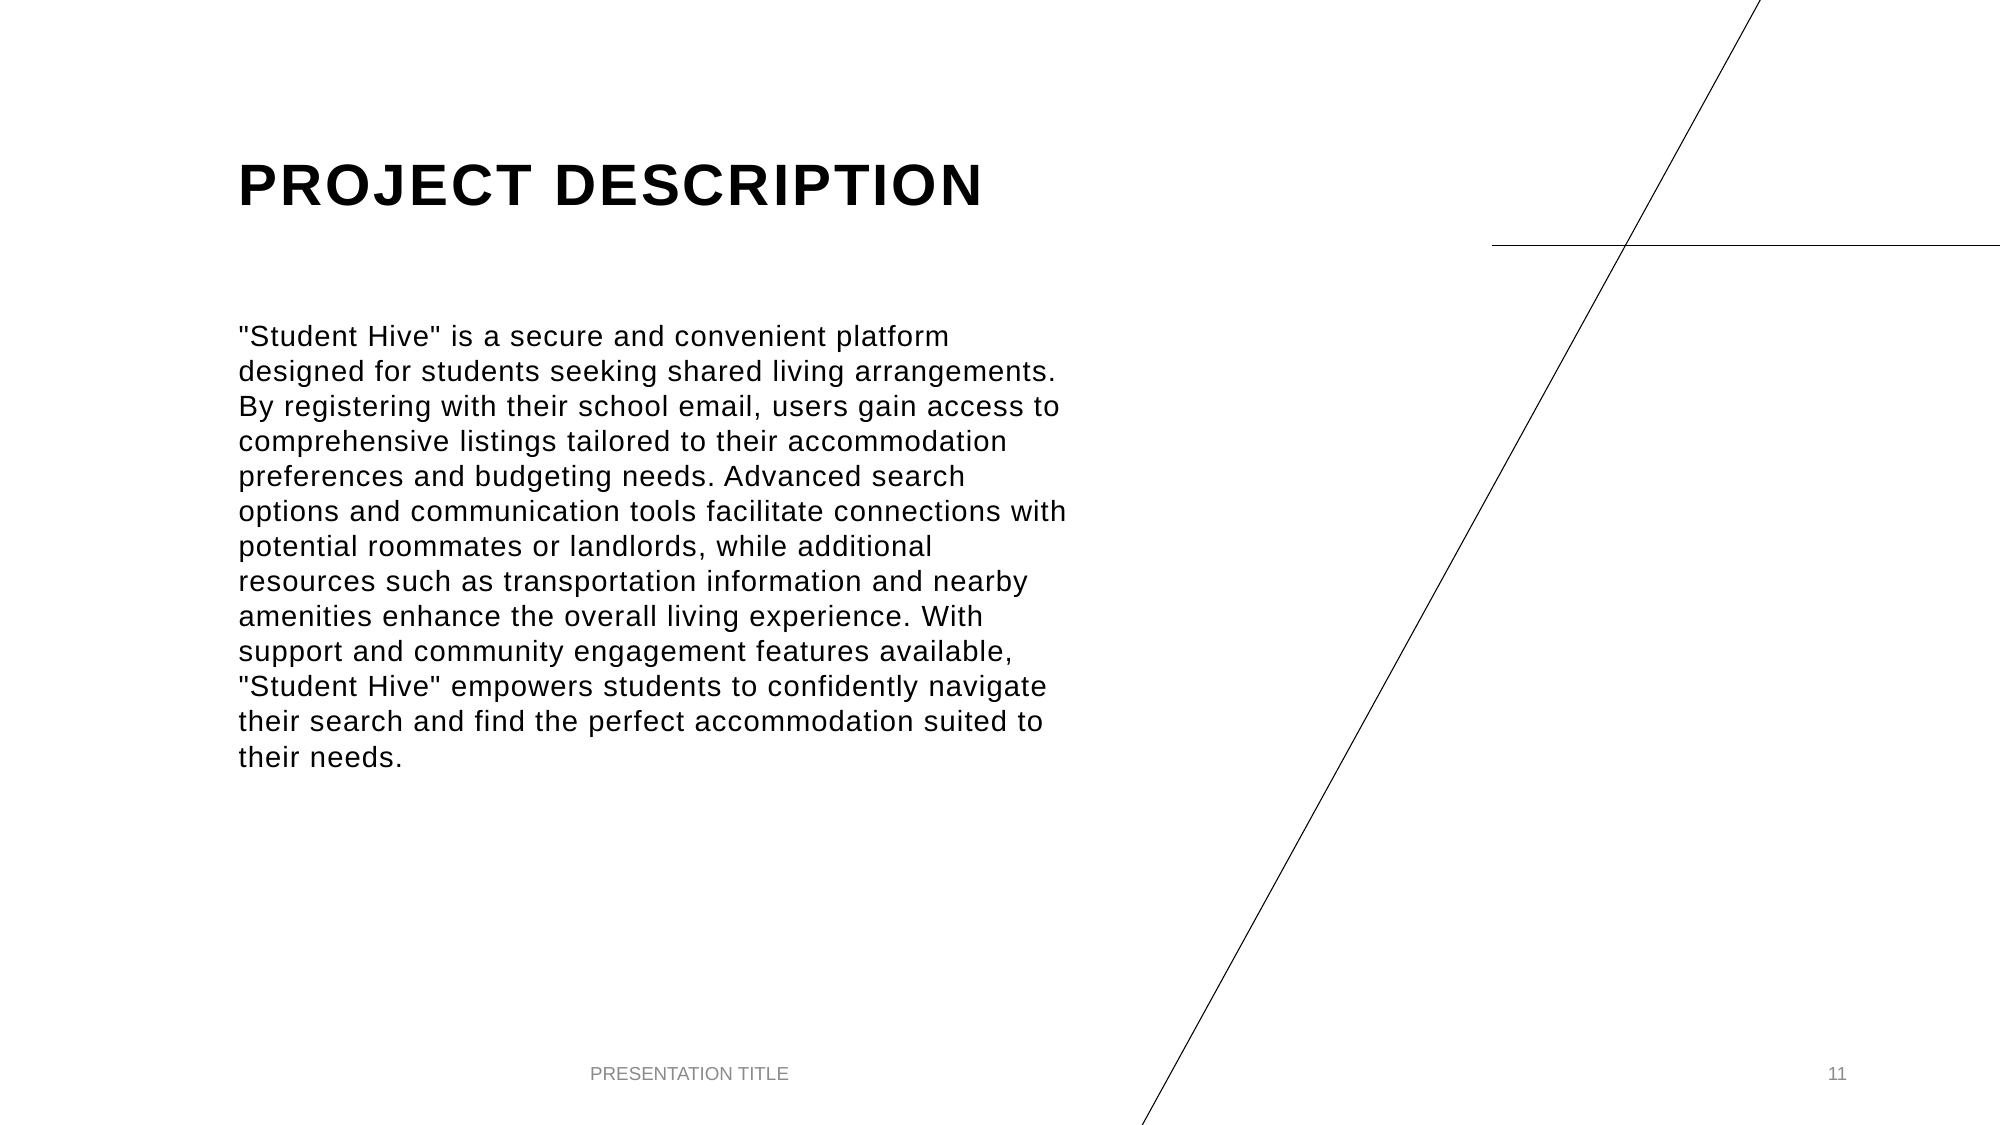

# PROJECT DESCRIPTION
"Student Hive" is a secure and convenient platform designed for students seeking shared living arrangements. By registering with their school email, users gain access to comprehensive listings tailored to their accommodation preferences and budgeting needs. Advanced search options and communication tools facilitate connections with potential roommates or landlords, while additional resources such as transportation information and nearby amenities enhance the overall living experience. With support and community engagement features available, "Student Hive" empowers students to confidently navigate their search and find the perfect accommodation suited to their needs.
PRESENTATION TITLE
11